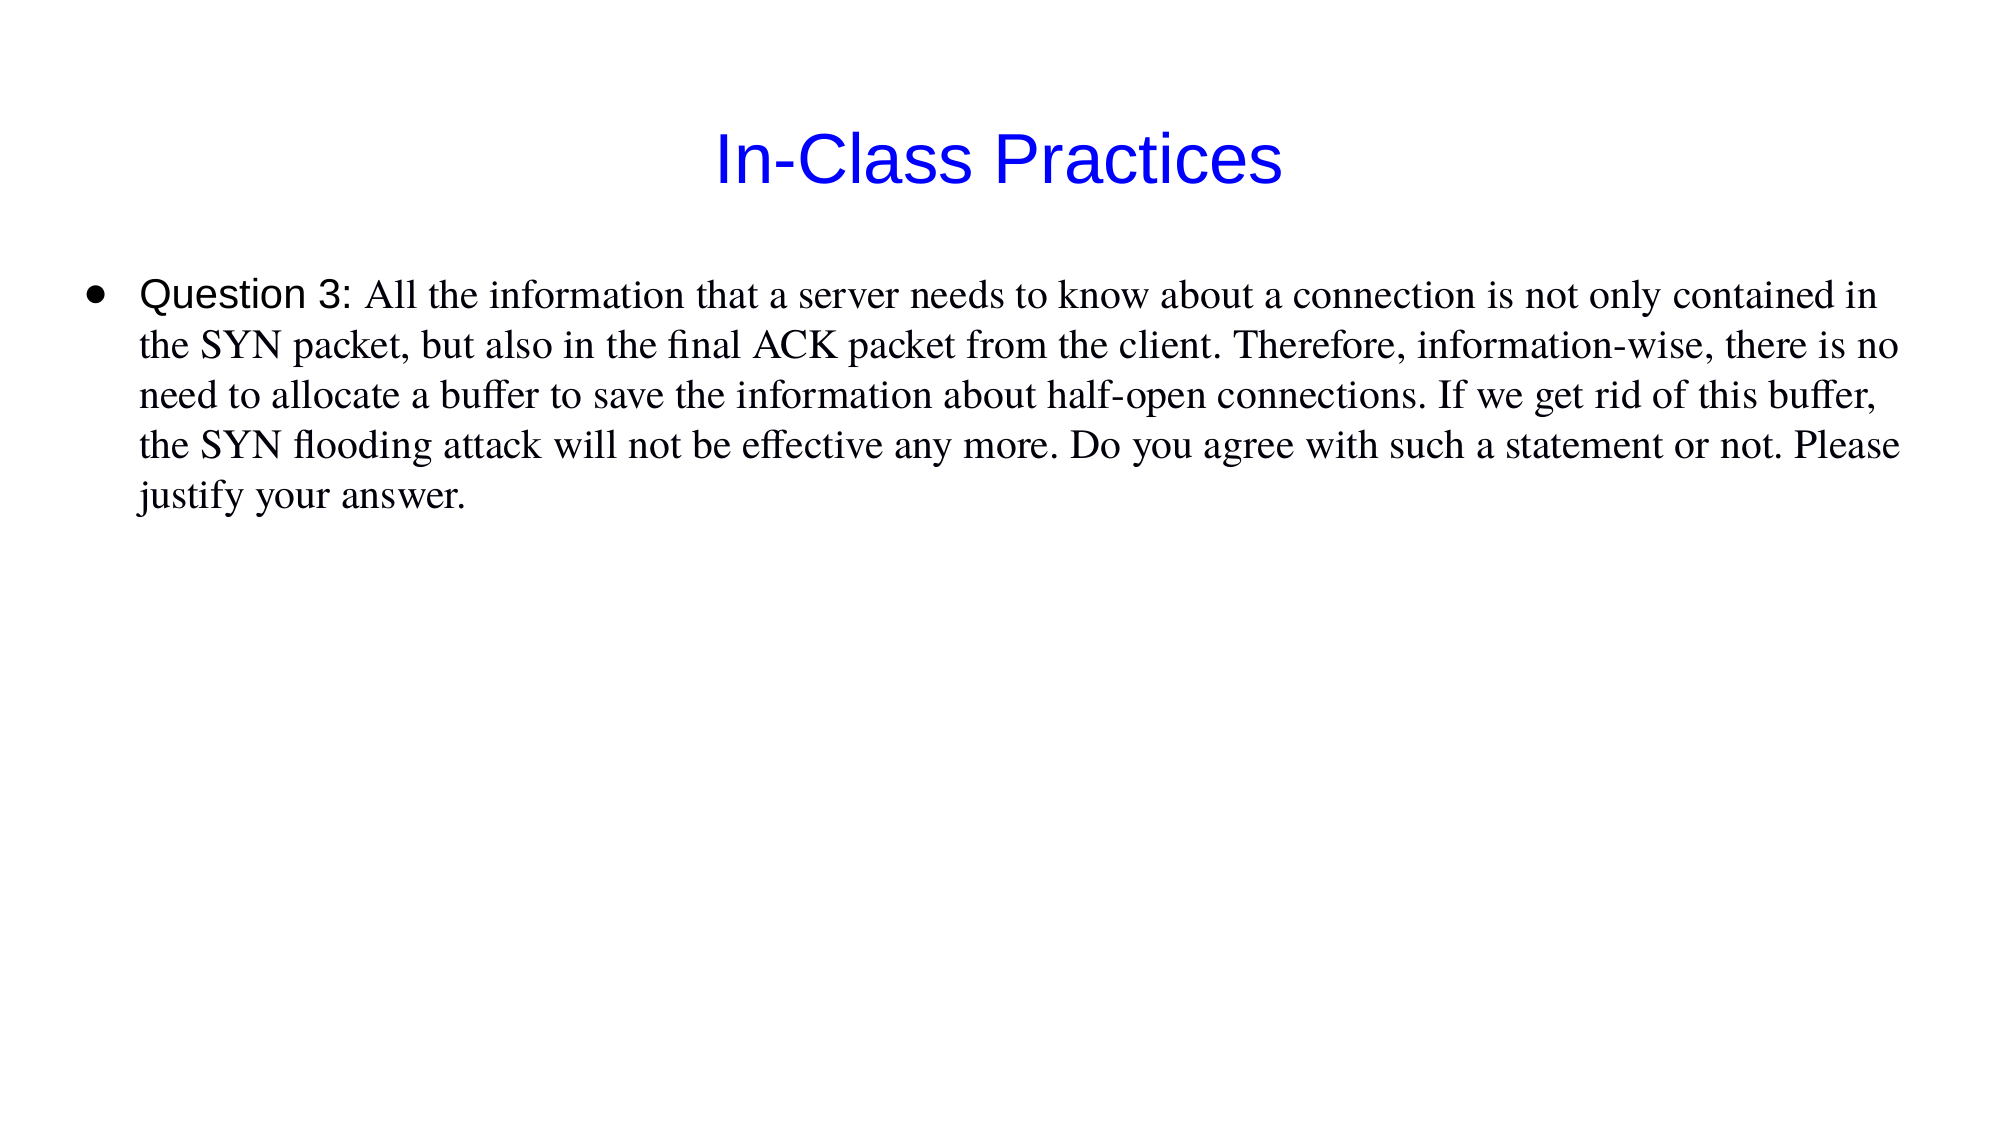

# In-Class Practices
Question 3: All the information that a server needs to know about a connection is not only contained in the SYN packet, but also in the final ACK packet from the client. Therefore, information-wise, there is no need to allocate a buffer to save the information about half-open connections. If we get rid of this buffer, the SYN flooding attack will not be effective any more. Do you agree with such a statement or not. Please justify your answer.